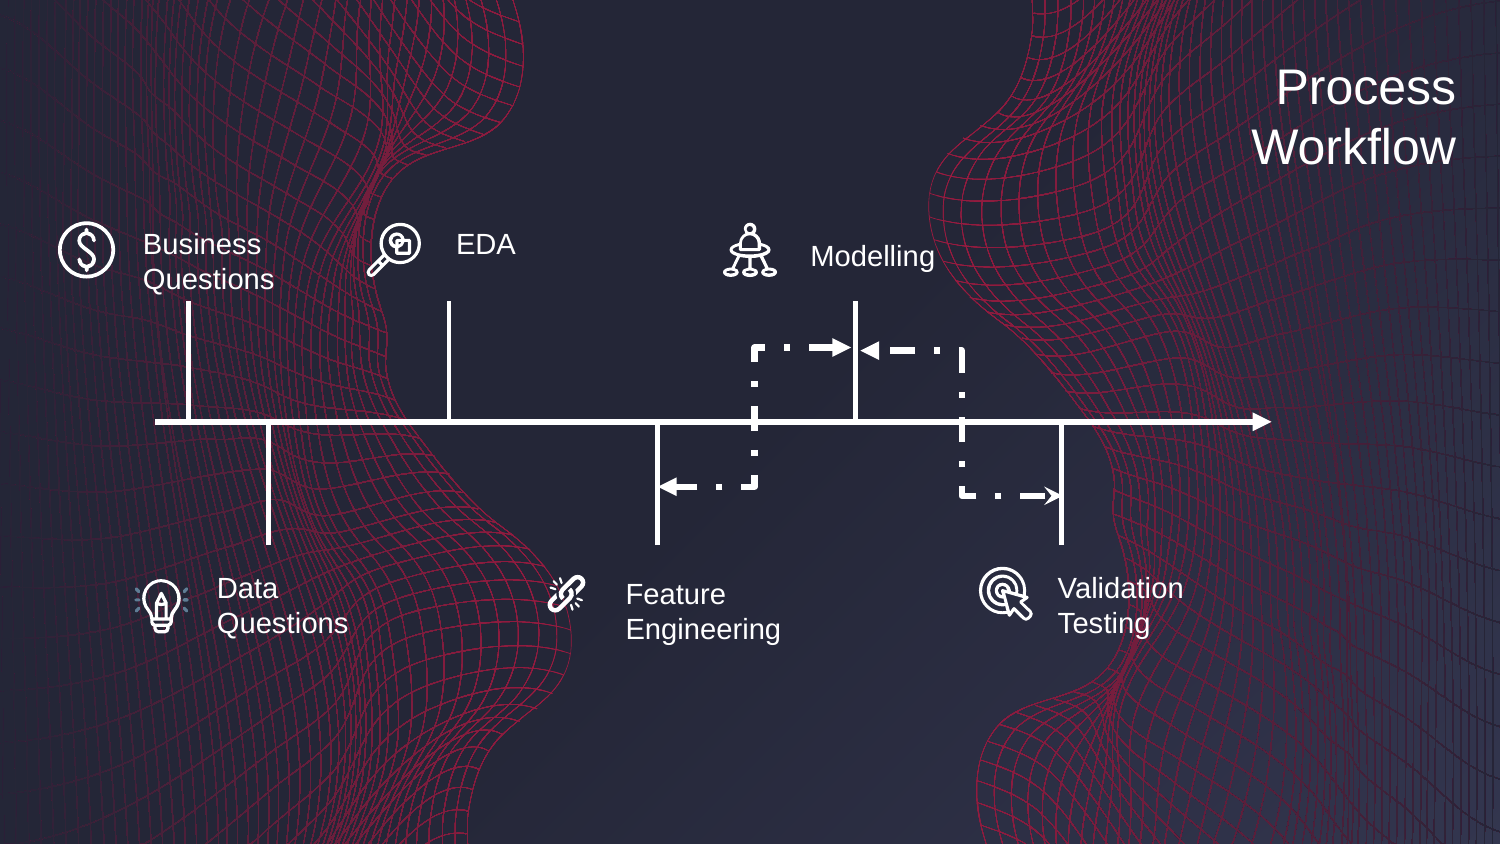

# Process Workflow
Business Questions
EDA

Modelling

Data Questions
Validation
Testing
Feature Engineering